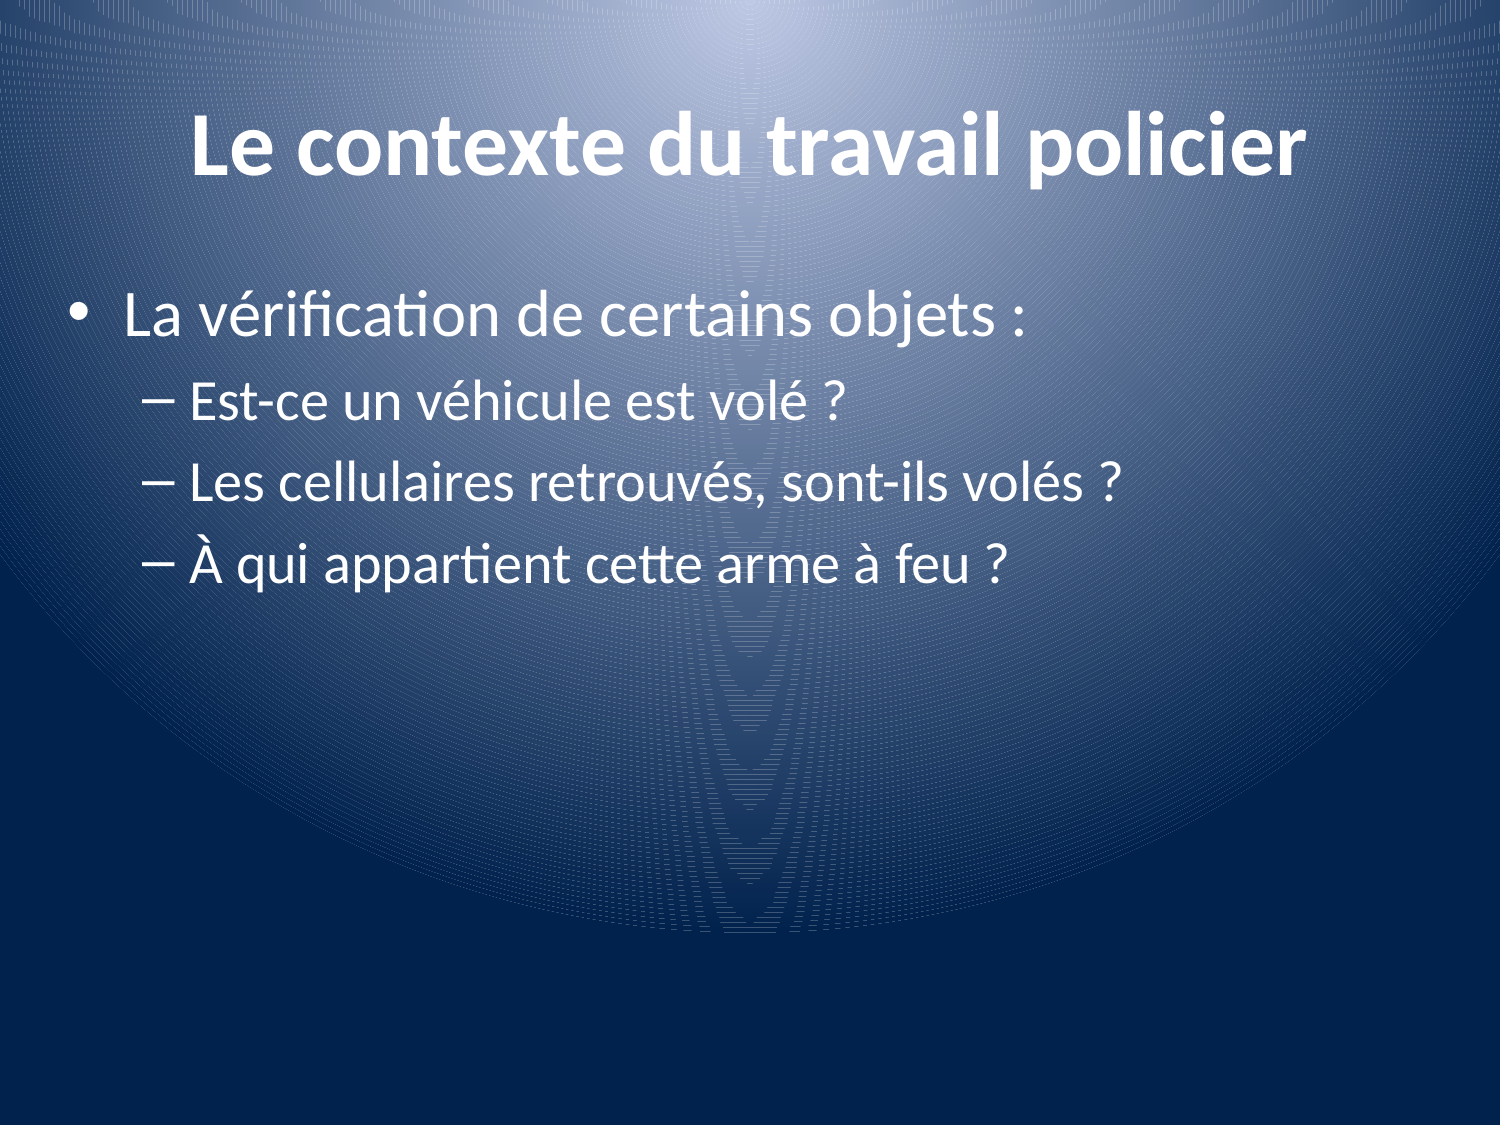

# Le contexte du travail policier
La vérification de certains objets :
Est-ce un véhicule est volé ?
Les cellulaires retrouvés, sont-ils volés ?
À qui appartient cette arme à feu ?